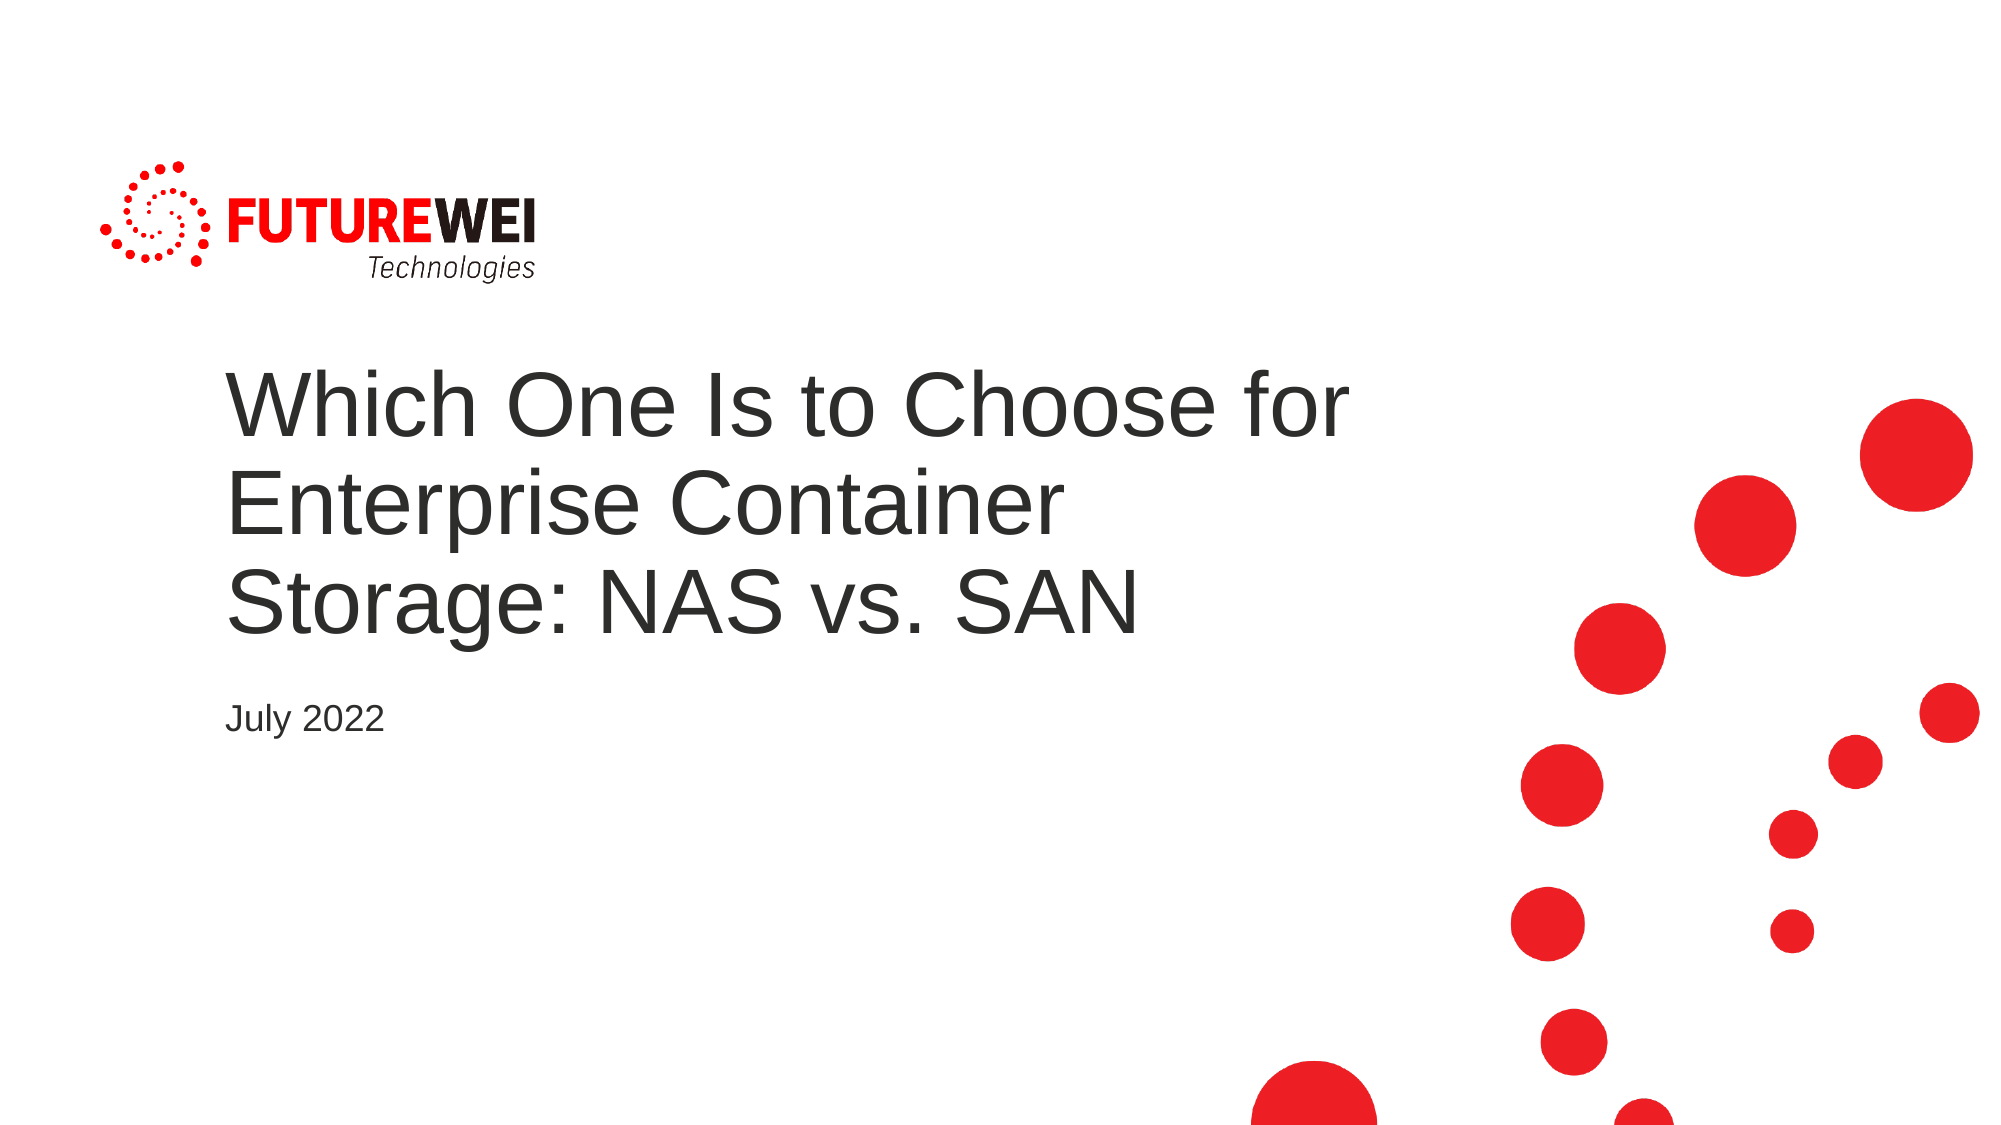

# Which One Is to Choose for Enterprise Container Storage: NAS vs. SAN
July 2022